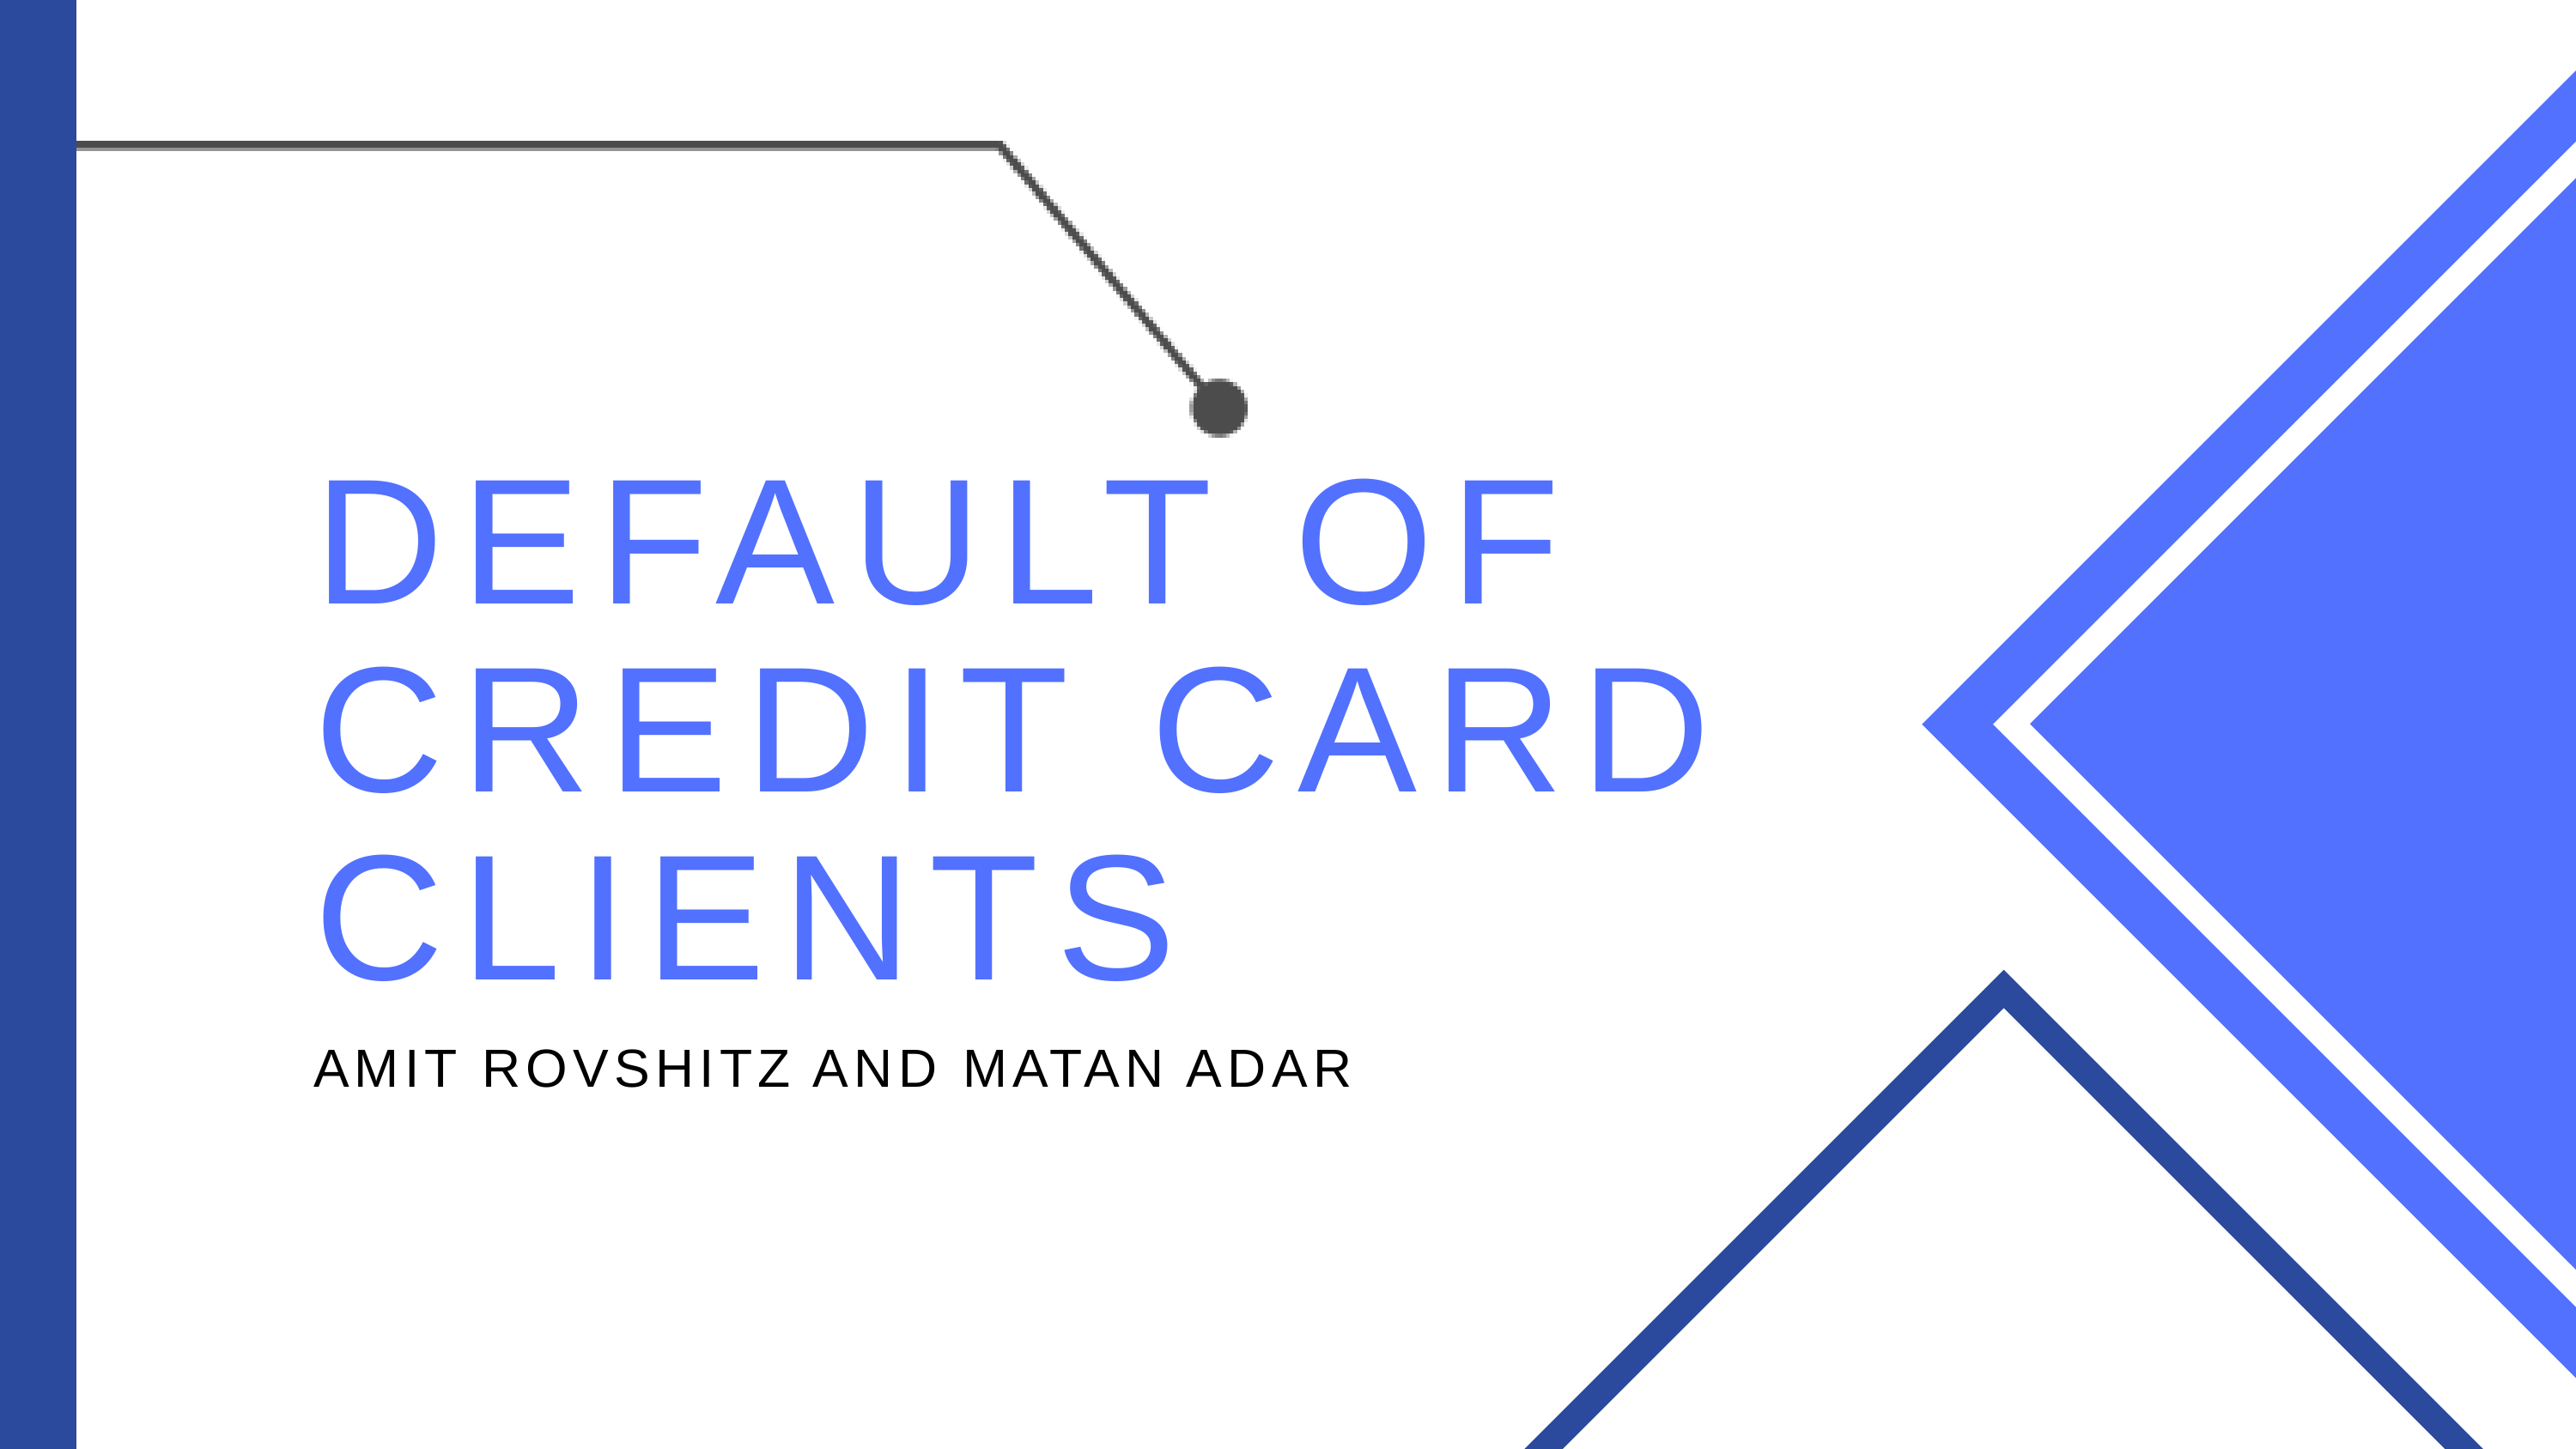

DEFAULT OF CREDIT CARD CLIENTS
AMIT ROVSHITZ AND MATAN ADAR